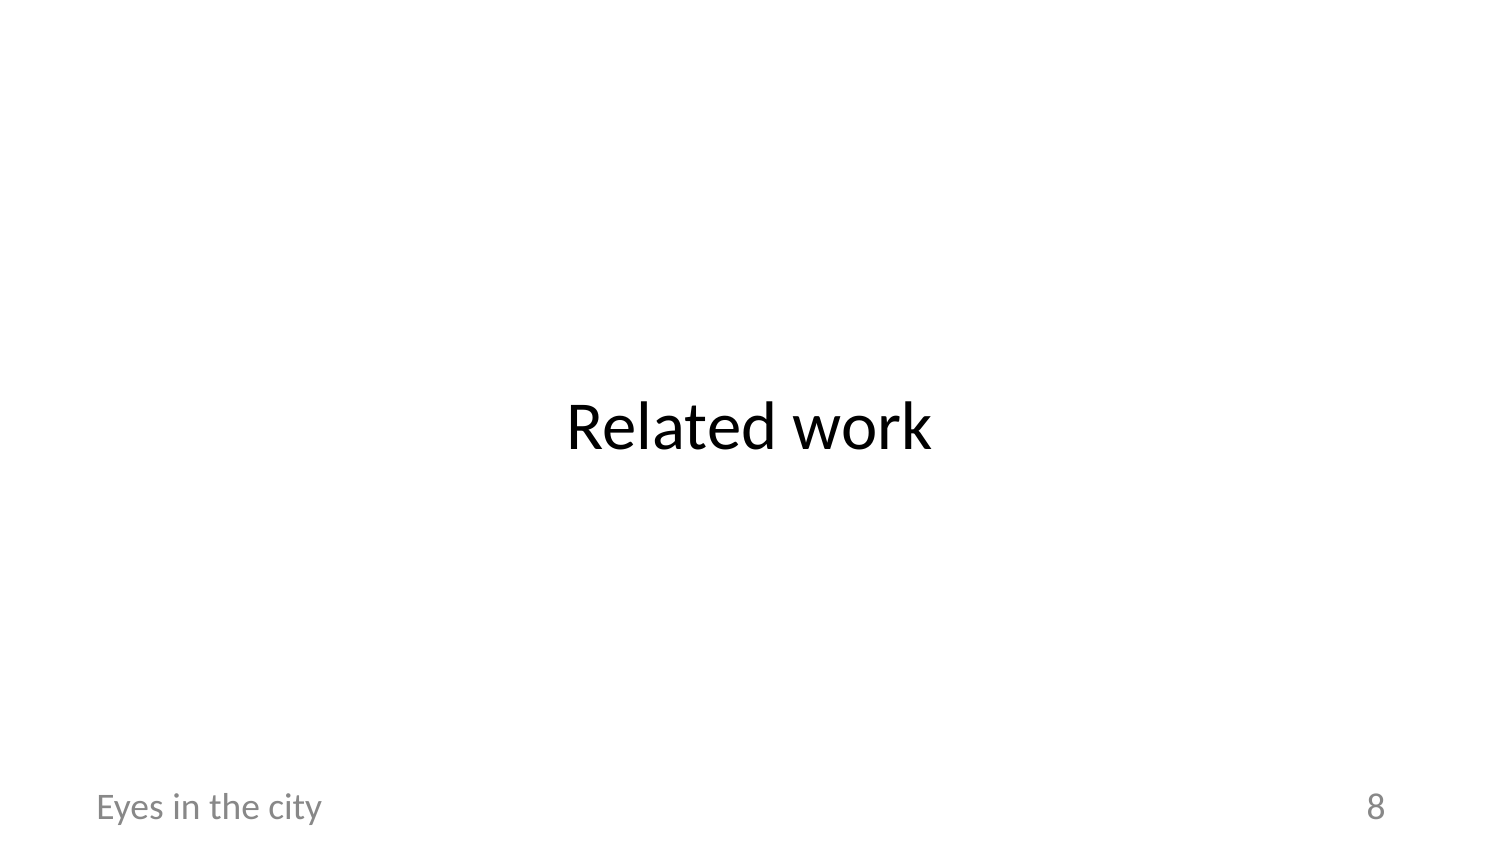

Related work
Eyes in the city
8